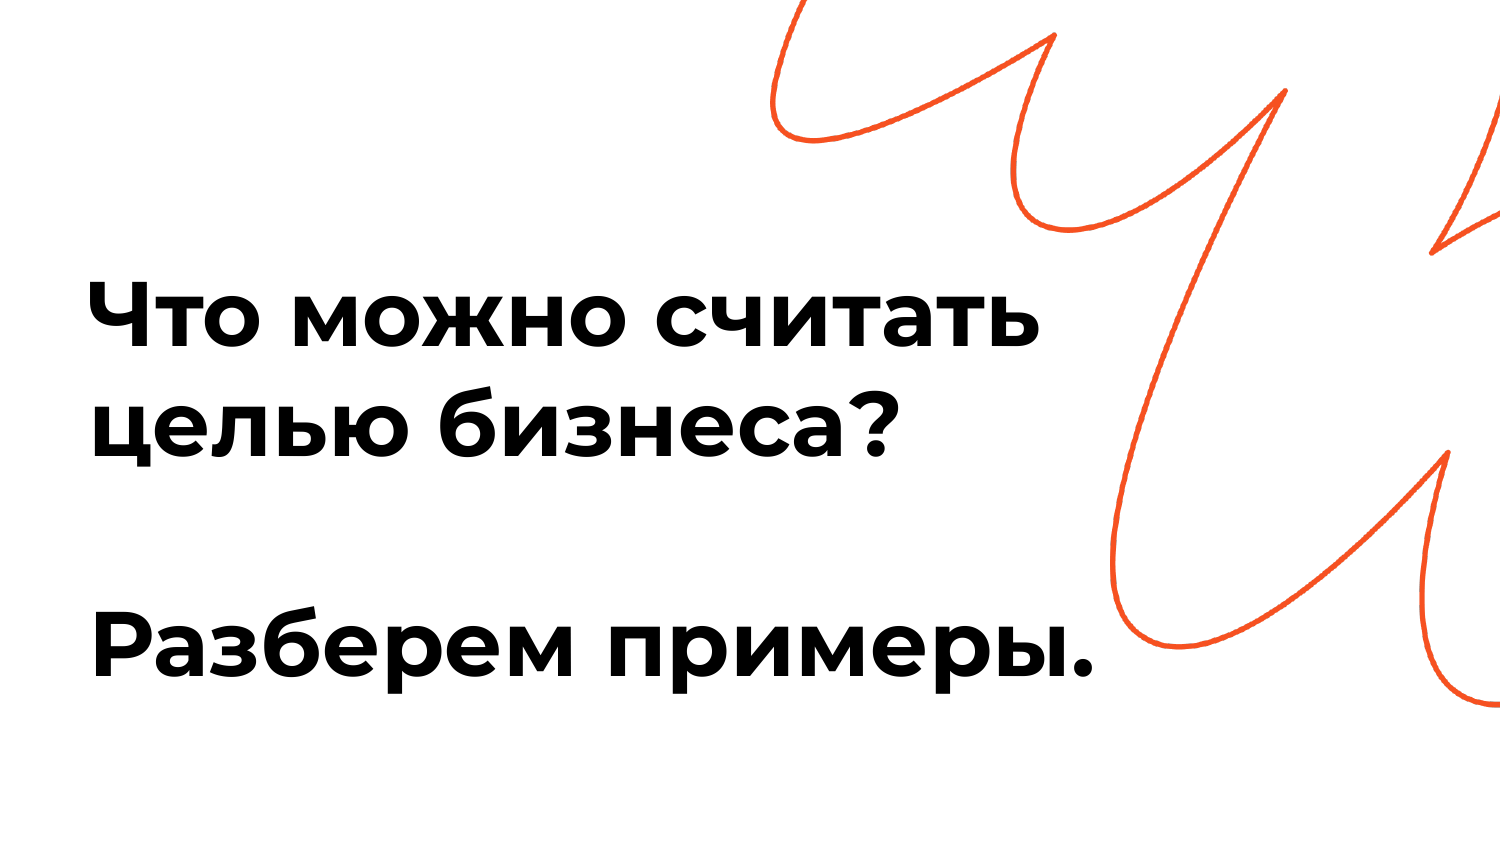

# Что можно считать
целью бизнеса?

Разберем примеры.